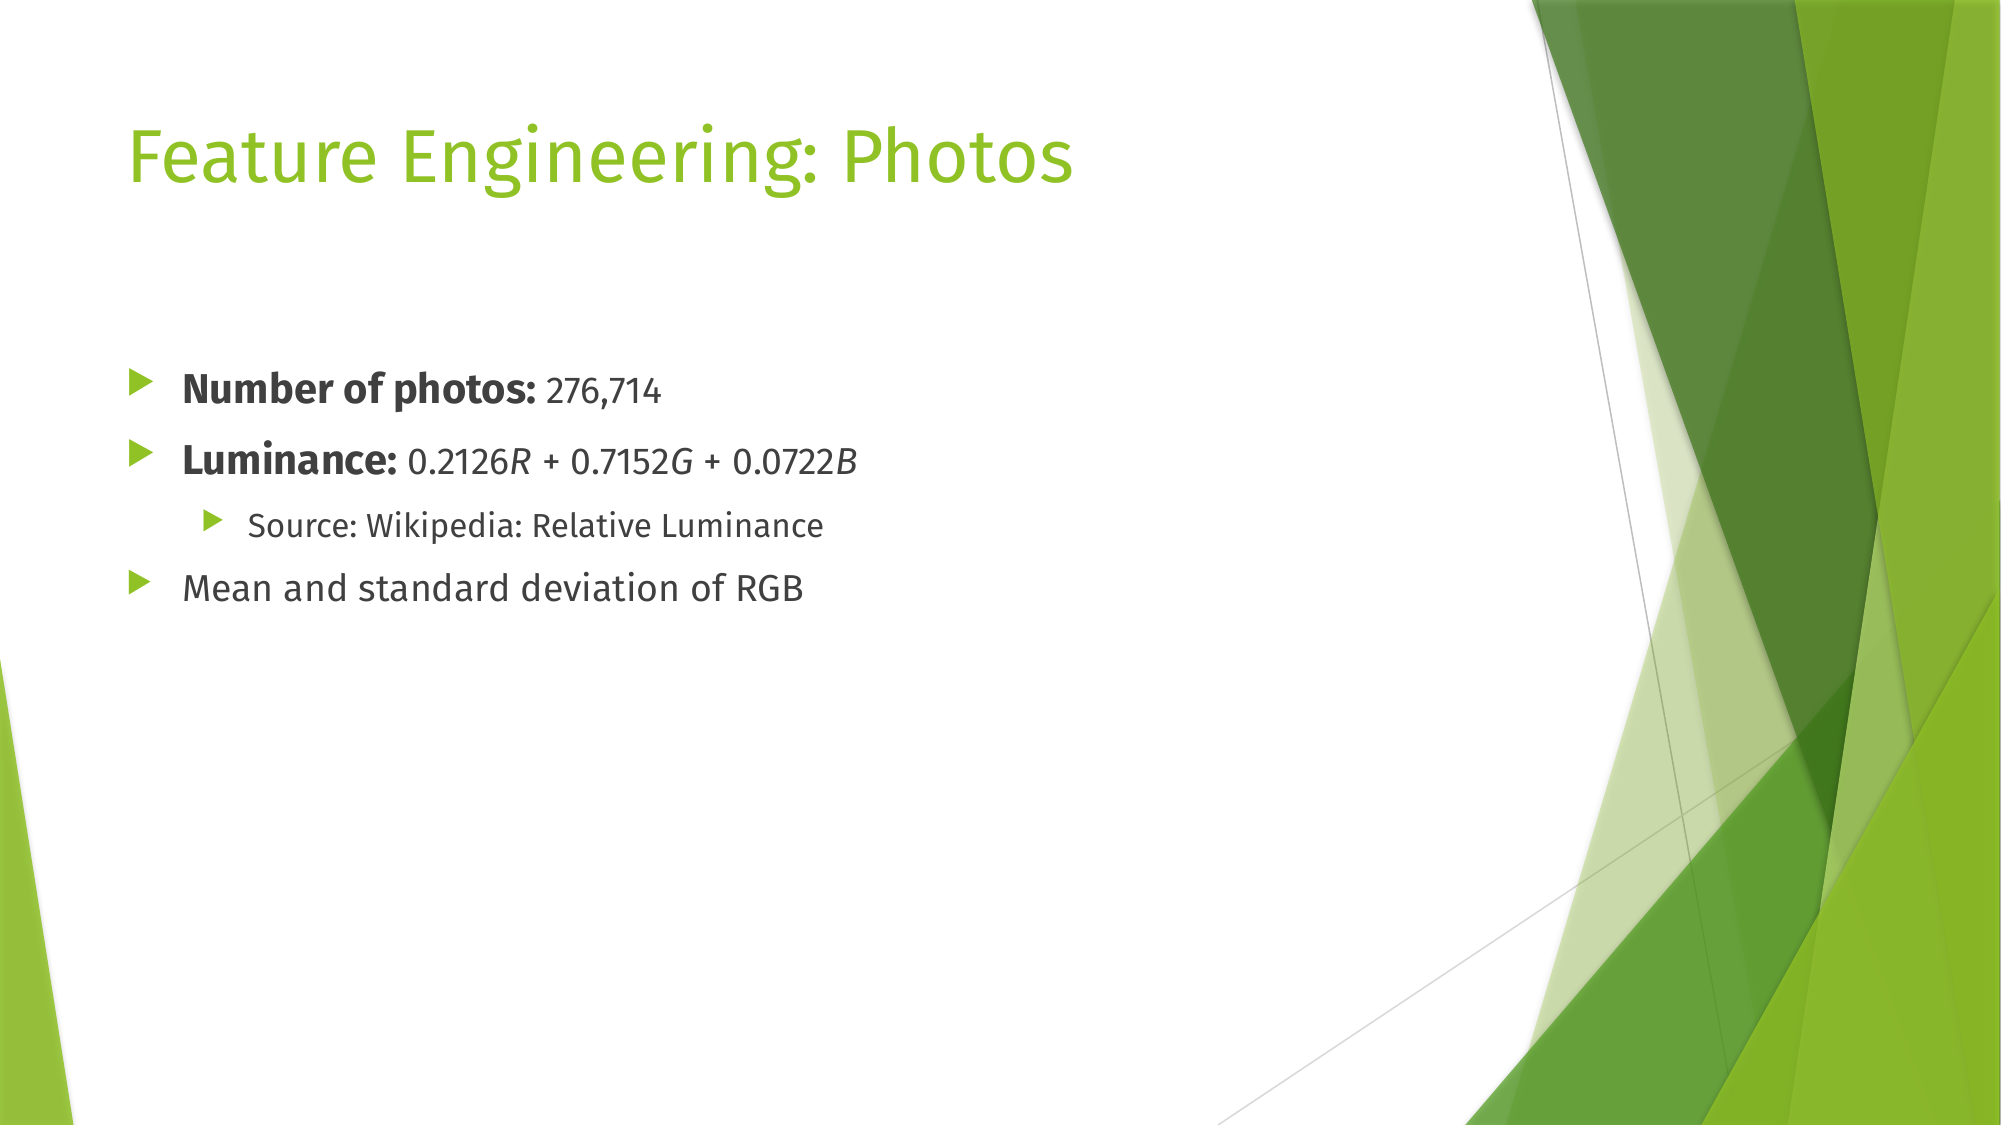

# Feature Engineering: Photos
Number of photos: 276,714
Luminance: 0.2126R + 0.7152G + 0.0722B
Source: Wikipedia: Relative Luminance
Mean and standard deviation of RGB